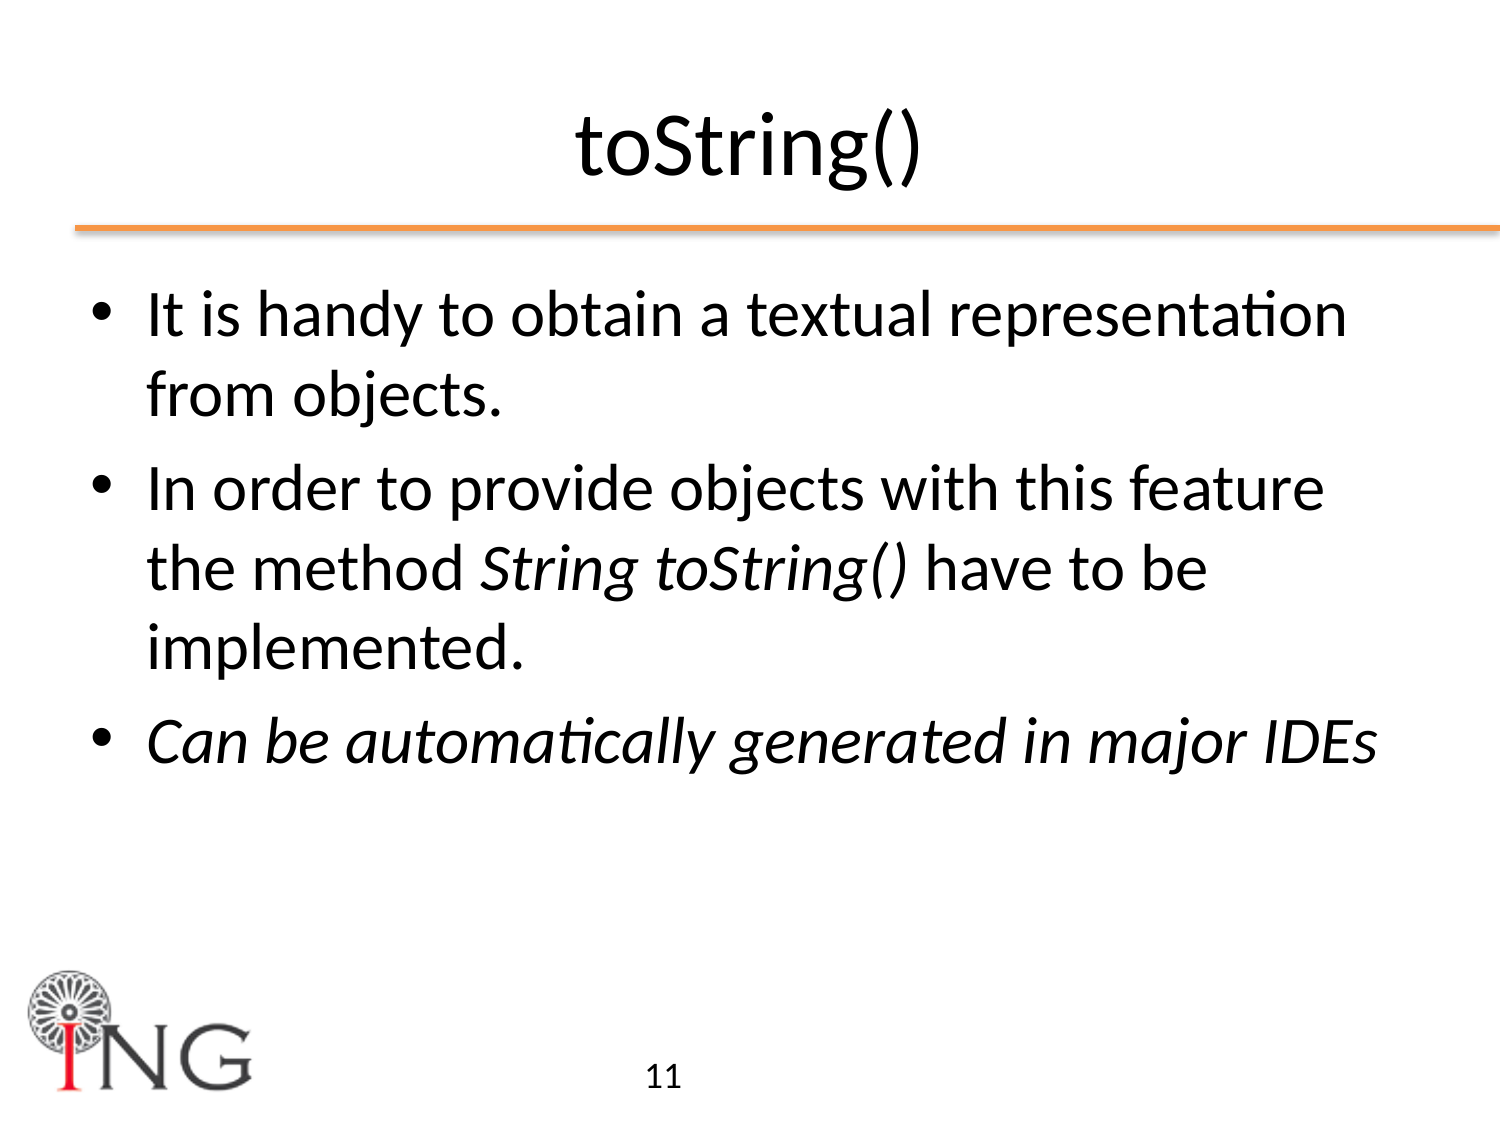

# toString()
It is handy to obtain a textual representation from objects.
In order to provide objects with this feature the method String toString() have to be implemented.
Can be automatically generated in major IDEs

11